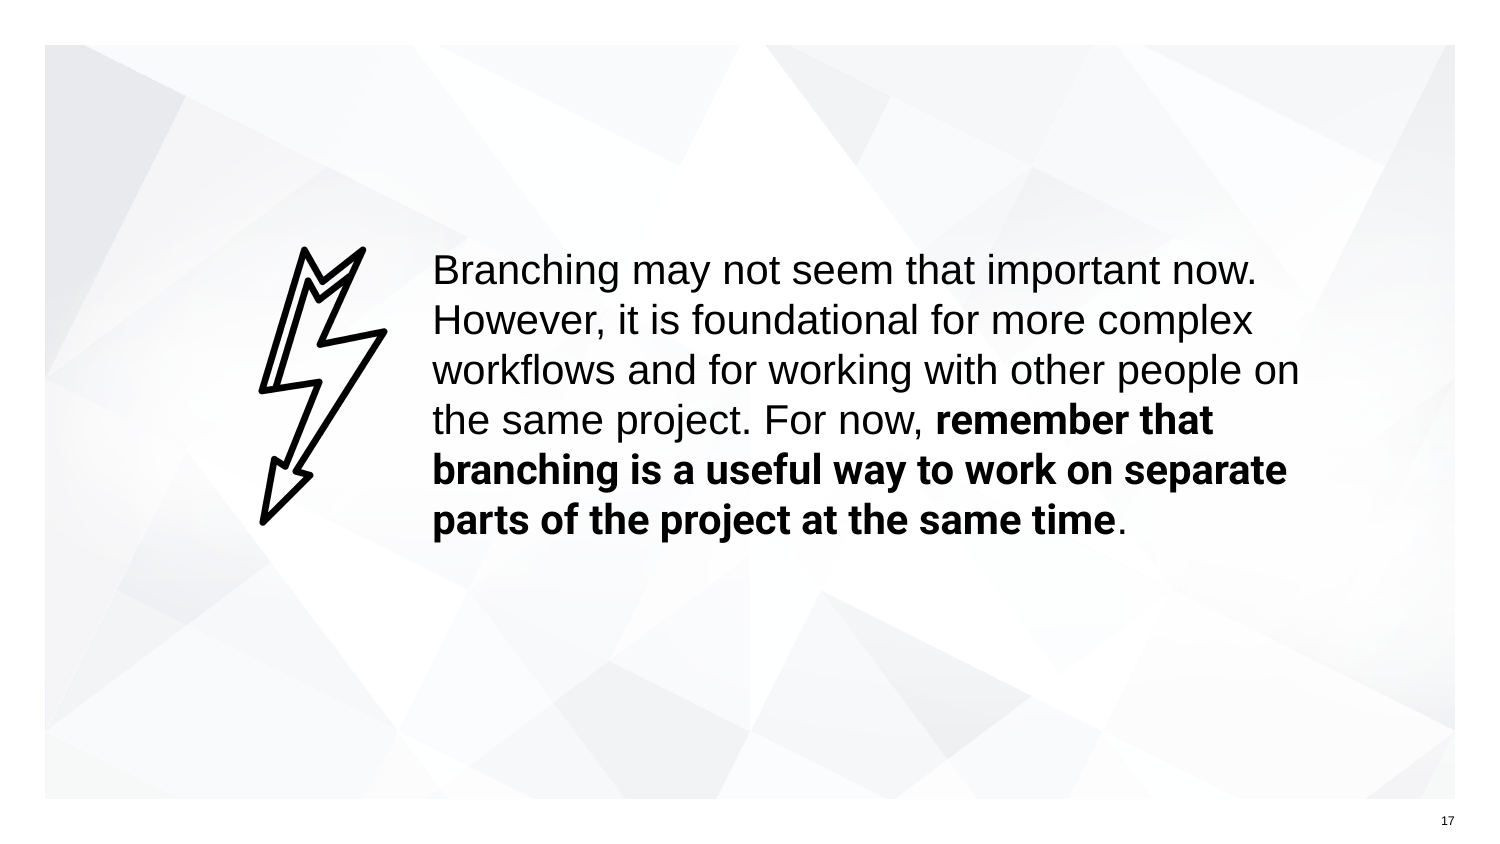

# Branching may not seem that important now. However, it is foundational for more complex workflows and for working with other people on the same project. For now, remember that branching is a useful way to work on separate parts of the project at the same time.

17